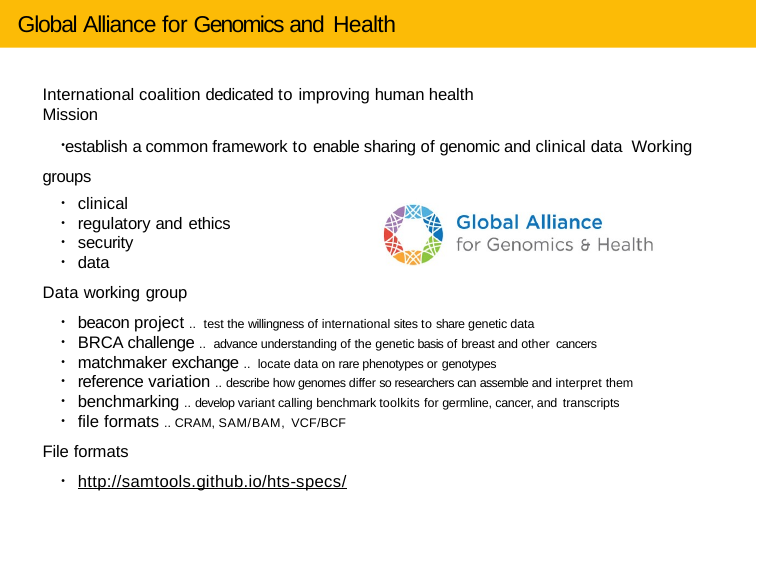

# Global Alliance for Genomics and Health
International coalition dedicated to improving human health
Mission
establish a common framework to enable sharing of genomic and clinical data  Working groups
clinical
regulatory and ethics
security
data
Data working group
beacon project ..  test the willingness of international sites to share genetic data
BRCA challenge ..  advance understanding of the genetic basis of breast and other cancers
matchmaker exchange ..  locate data on rare phenotypes or genotypes
reference variation .. describe how genomes differ so researchers can assemble and interpret them
benchmarking .. develop variant calling benchmark toolkits for germline, cancer, and transcripts
file formats .. CRAM, SAM/BAM, VCF/BCF
File formats
http://samtools.github.io/hts-specs/